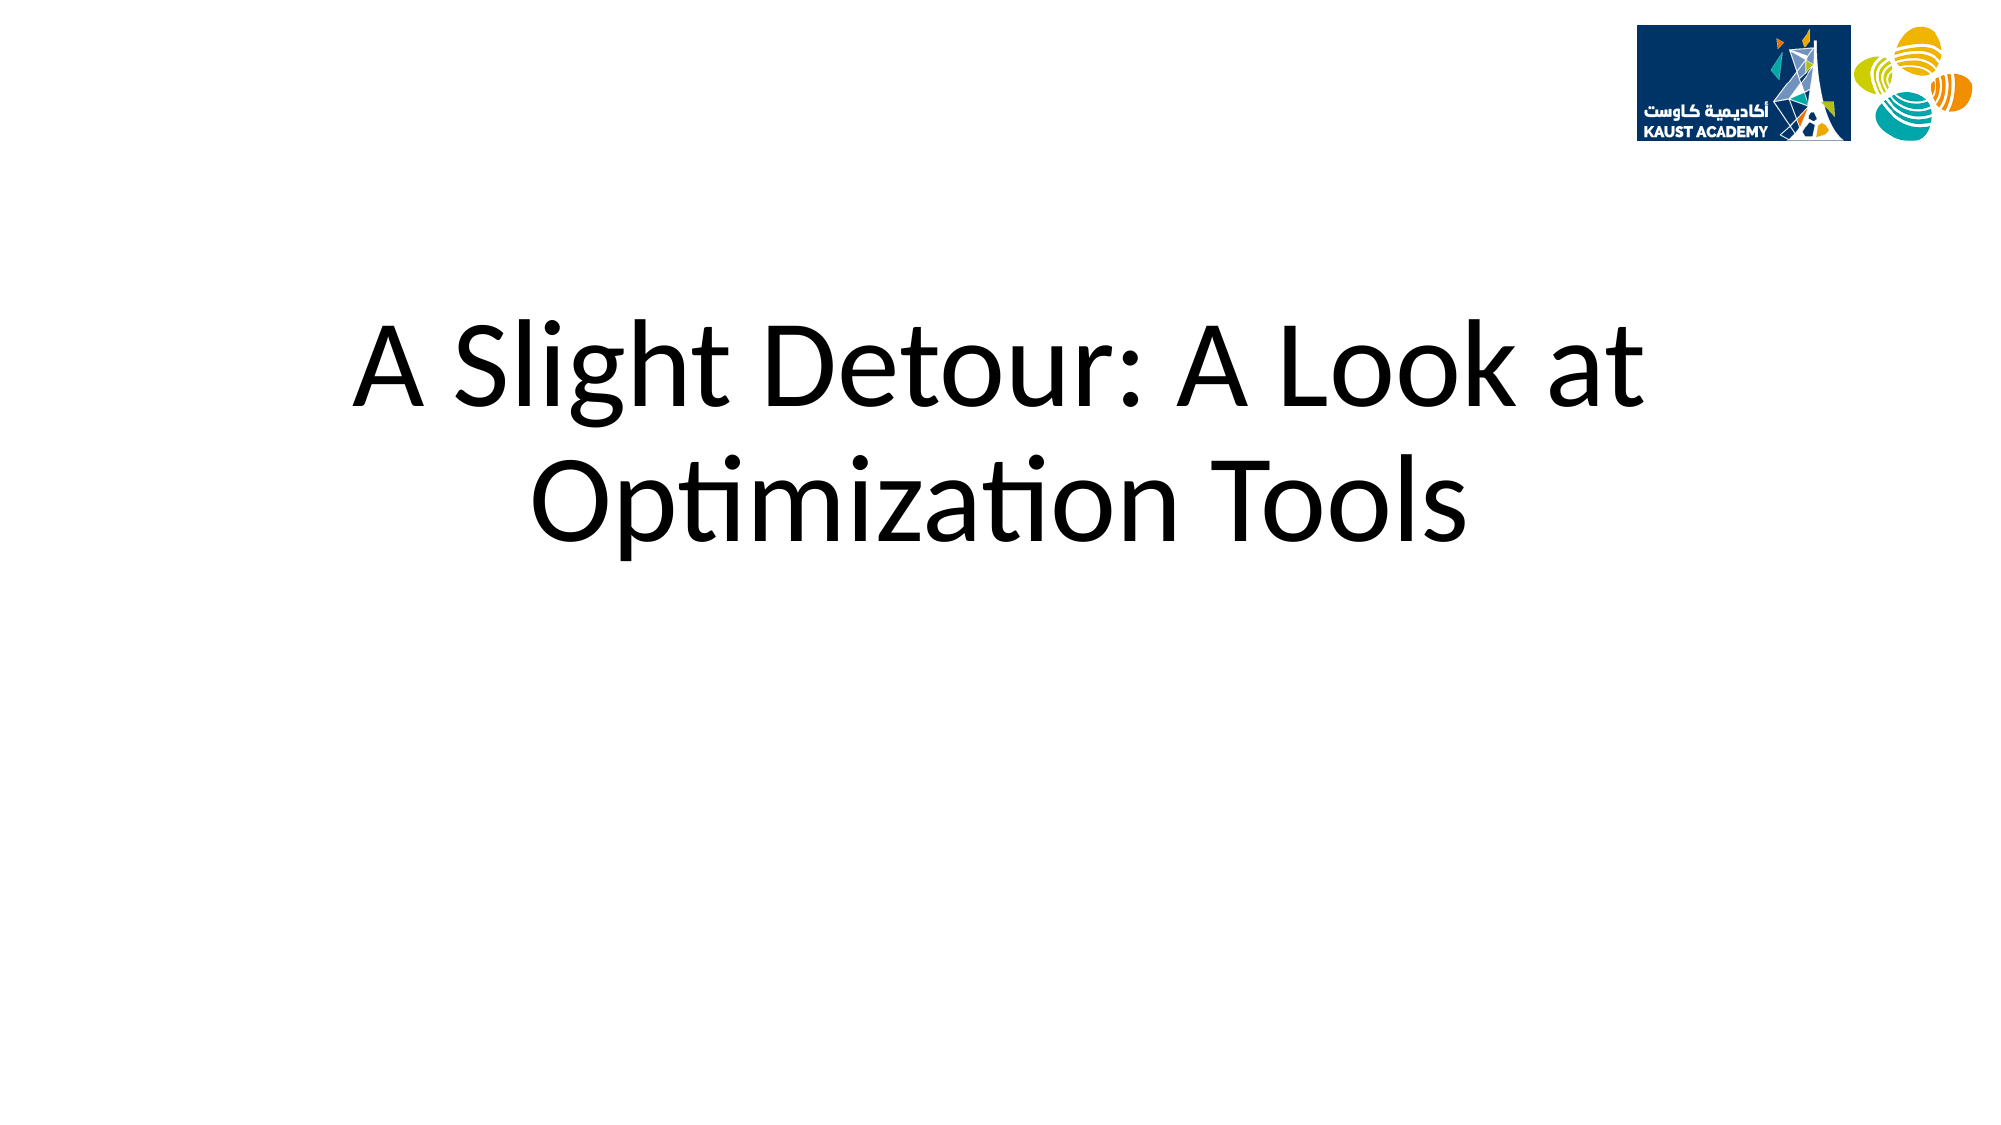

# A Slight Detour: A Look at Optimization Tools